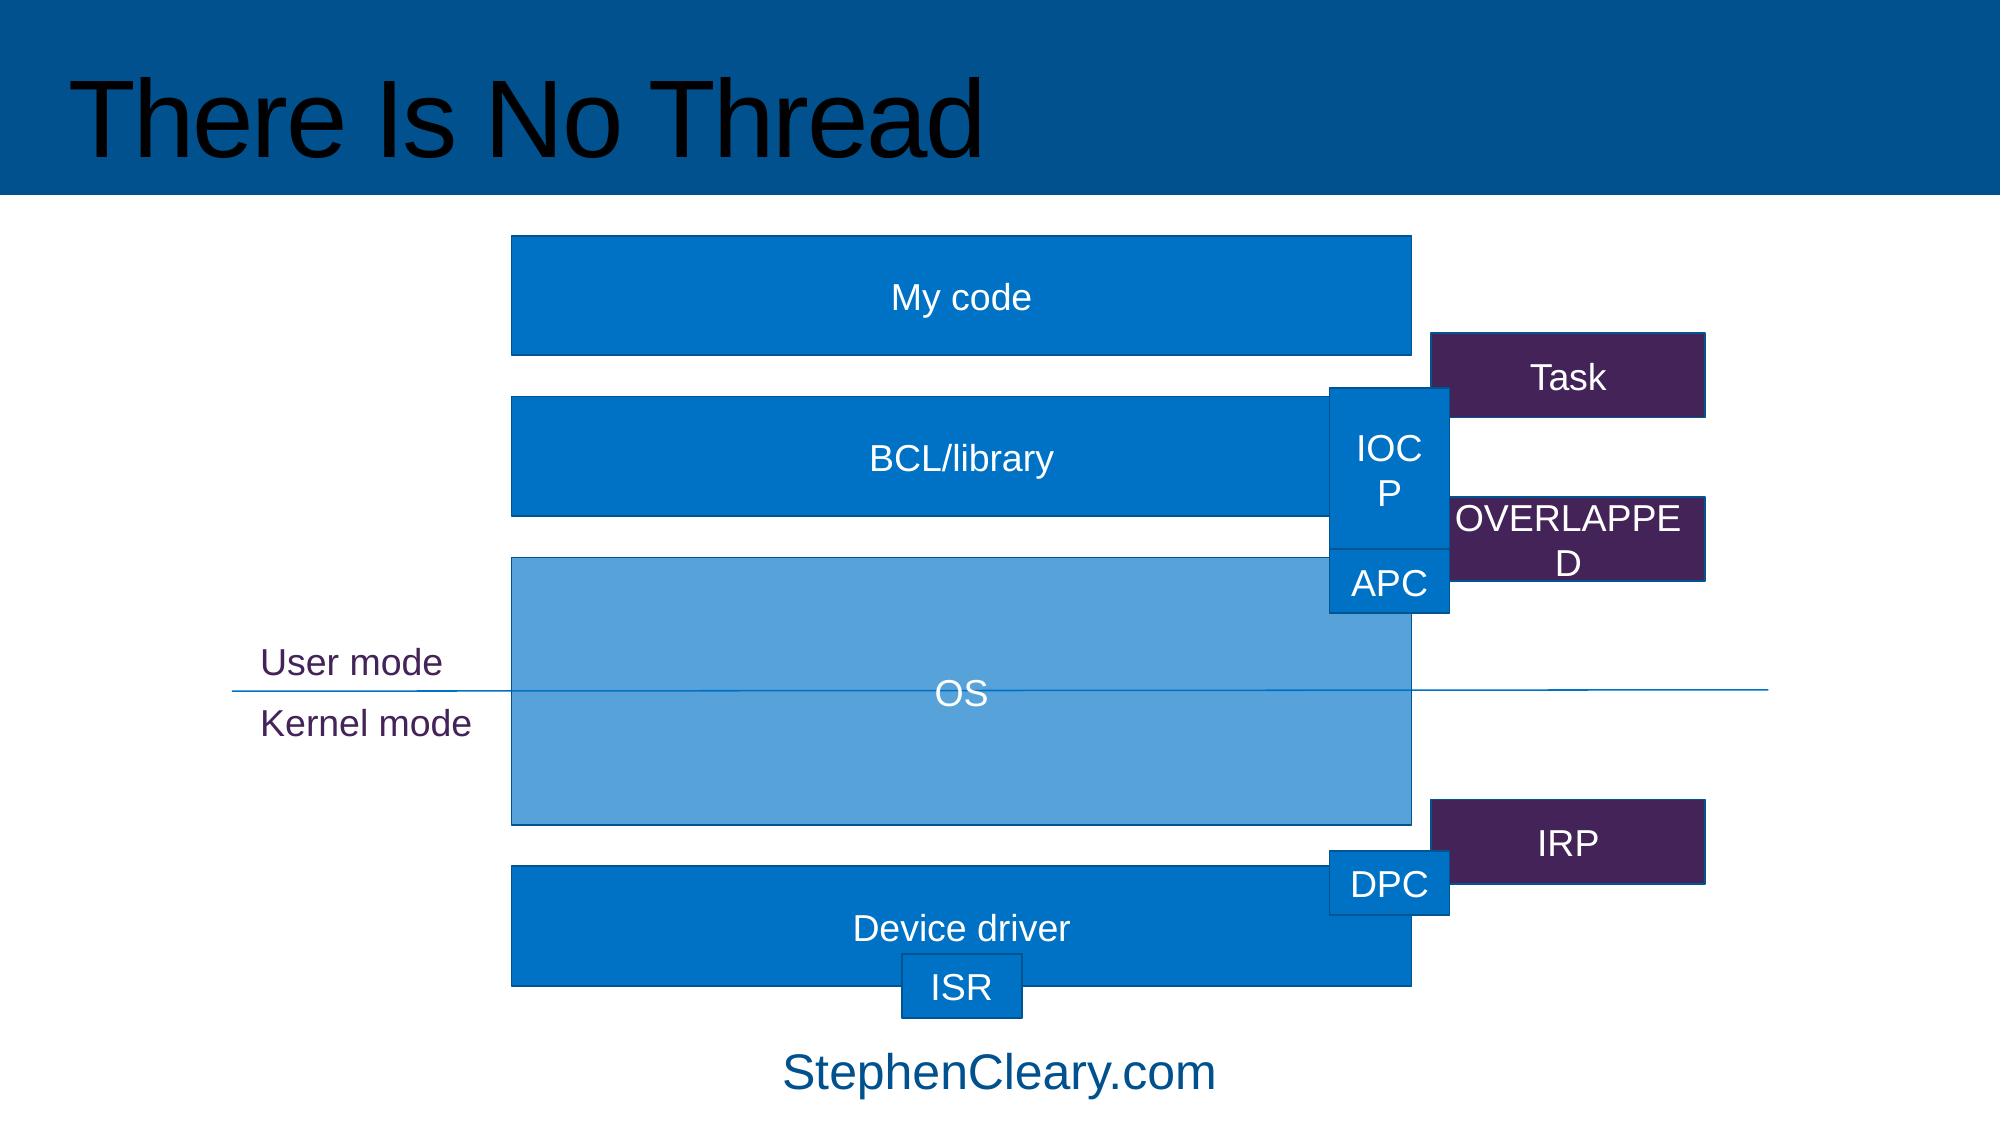

# There Is No Thread
My code
Task
IOCP
BCL/library
OVERLAPPED
APC
OS
User mode
Kernel mode
IRP
DPC
Device driver
ISR